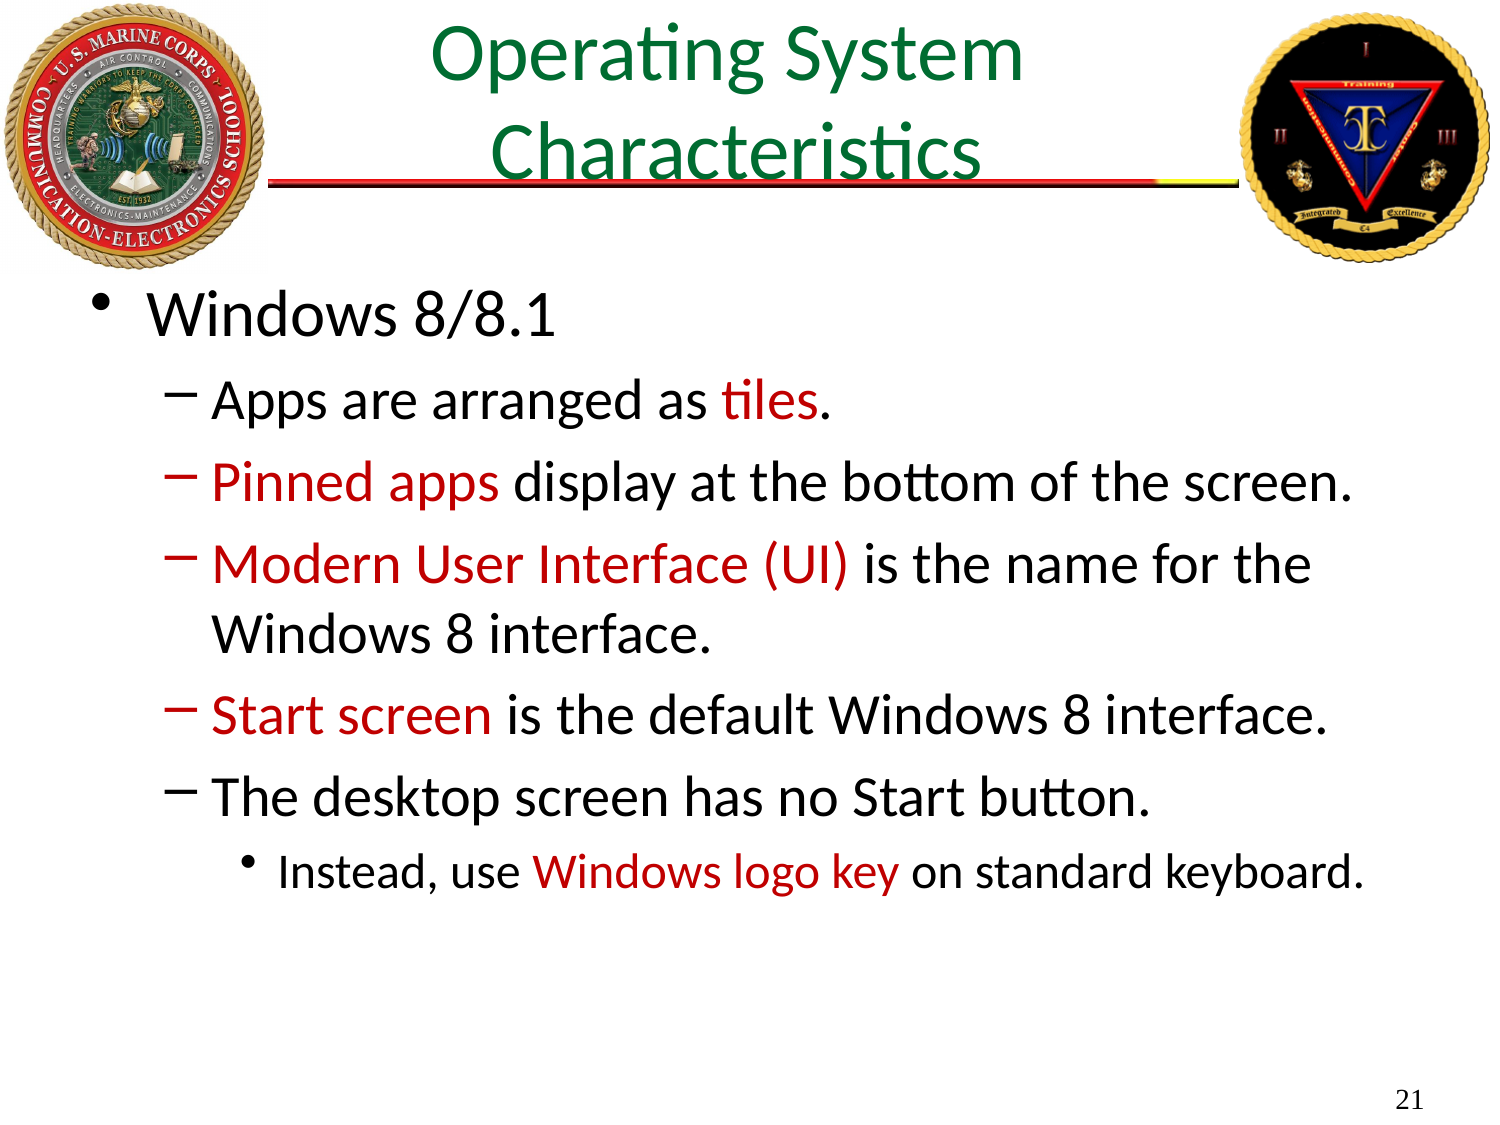

# Operating System Characteristics
Windows 8/8.1
Apps are arranged as tiles.
Pinned apps display at the bottom of the screen.
Modern User Interface (UI) is the name for the Windows 8 interface.
Start screen is the default Windows 8 interface.
The desktop screen has no Start button.
Instead, use Windows logo key on standard keyboard.